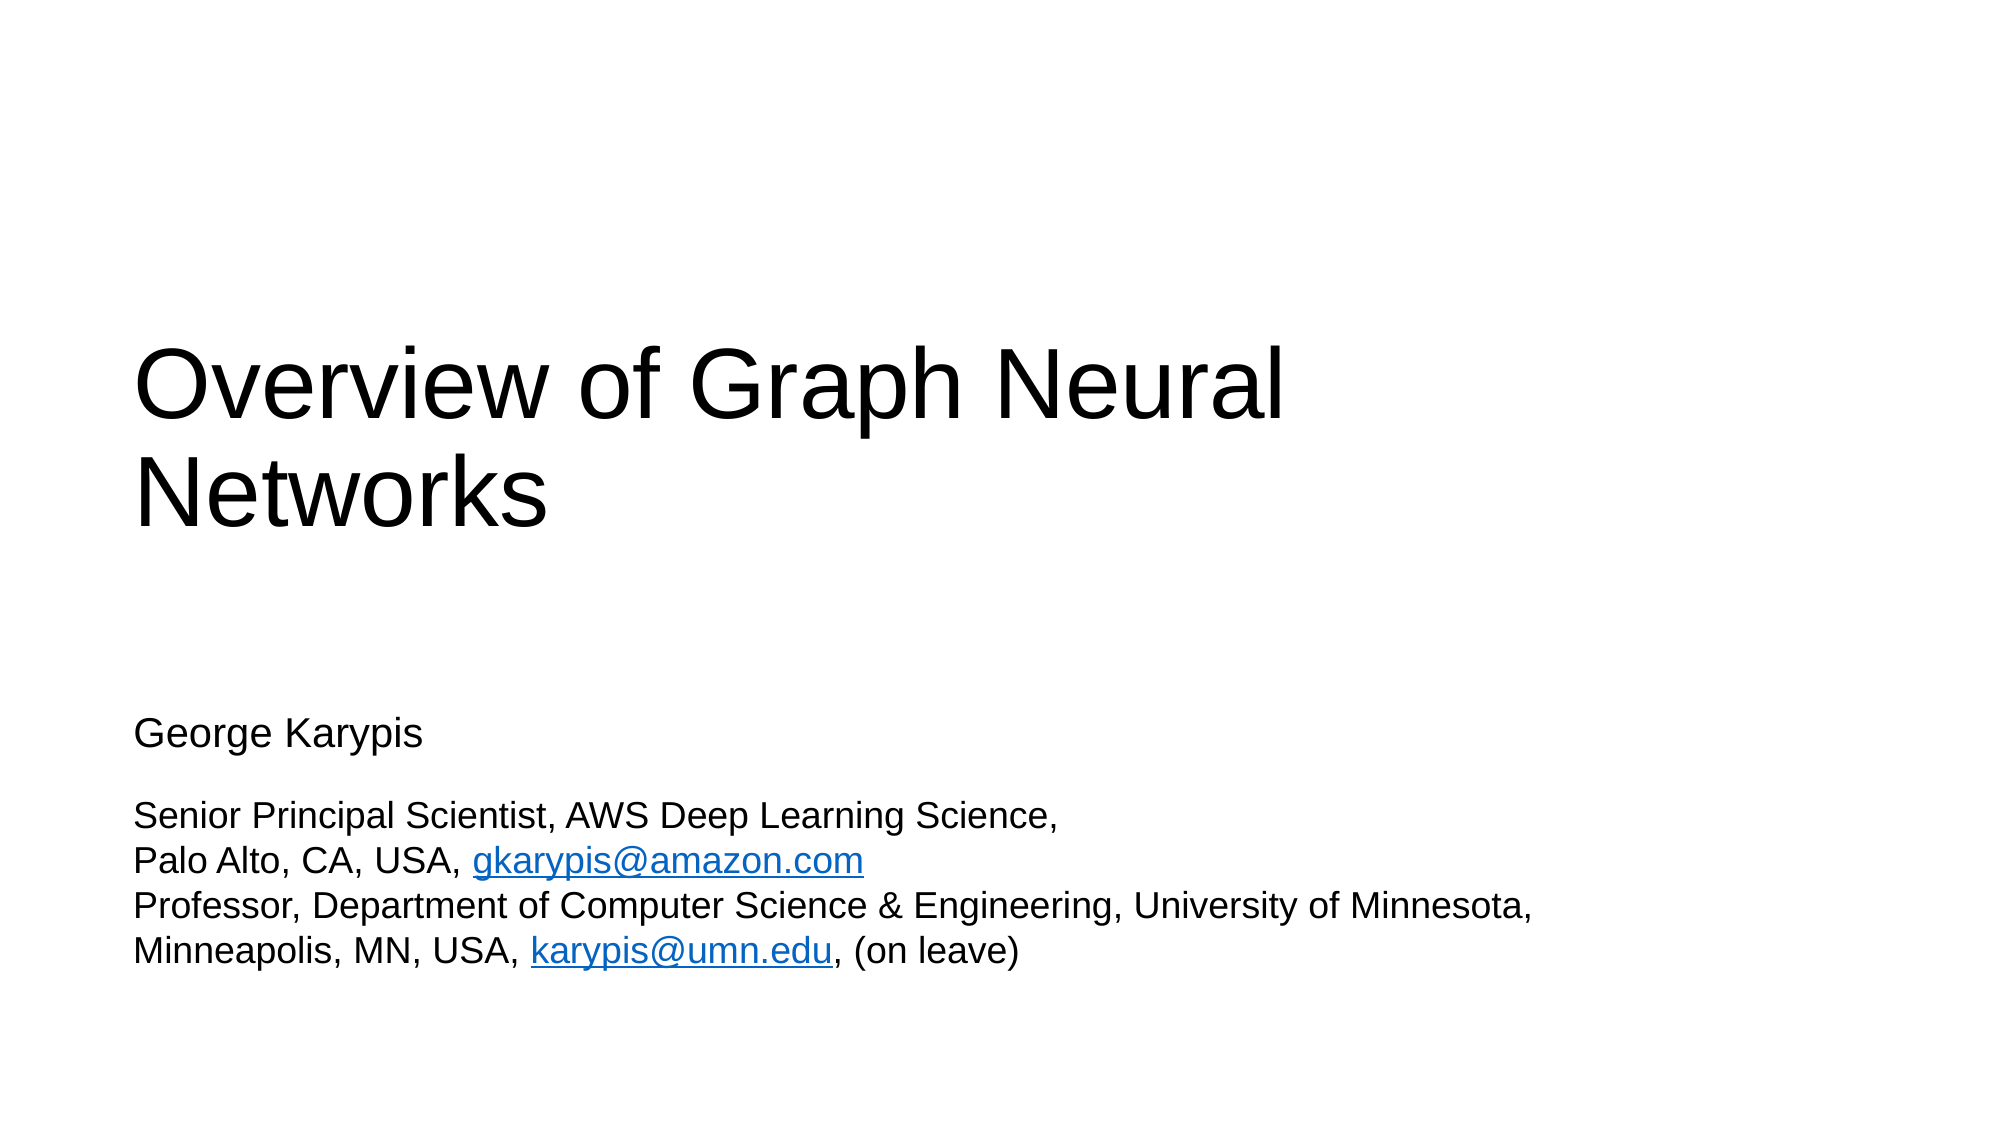

Overview of Graph Neural Networks
George Karypis
Senior Principal Scientist, AWS Deep Learning Science,
Palo Alto, CA, USA, gkarypis@amazon.com
Professor, Department of Computer Science & Engineering, University of Minnesota,
Minneapolis, MN, USA, karypis@umn.edu, (on leave)